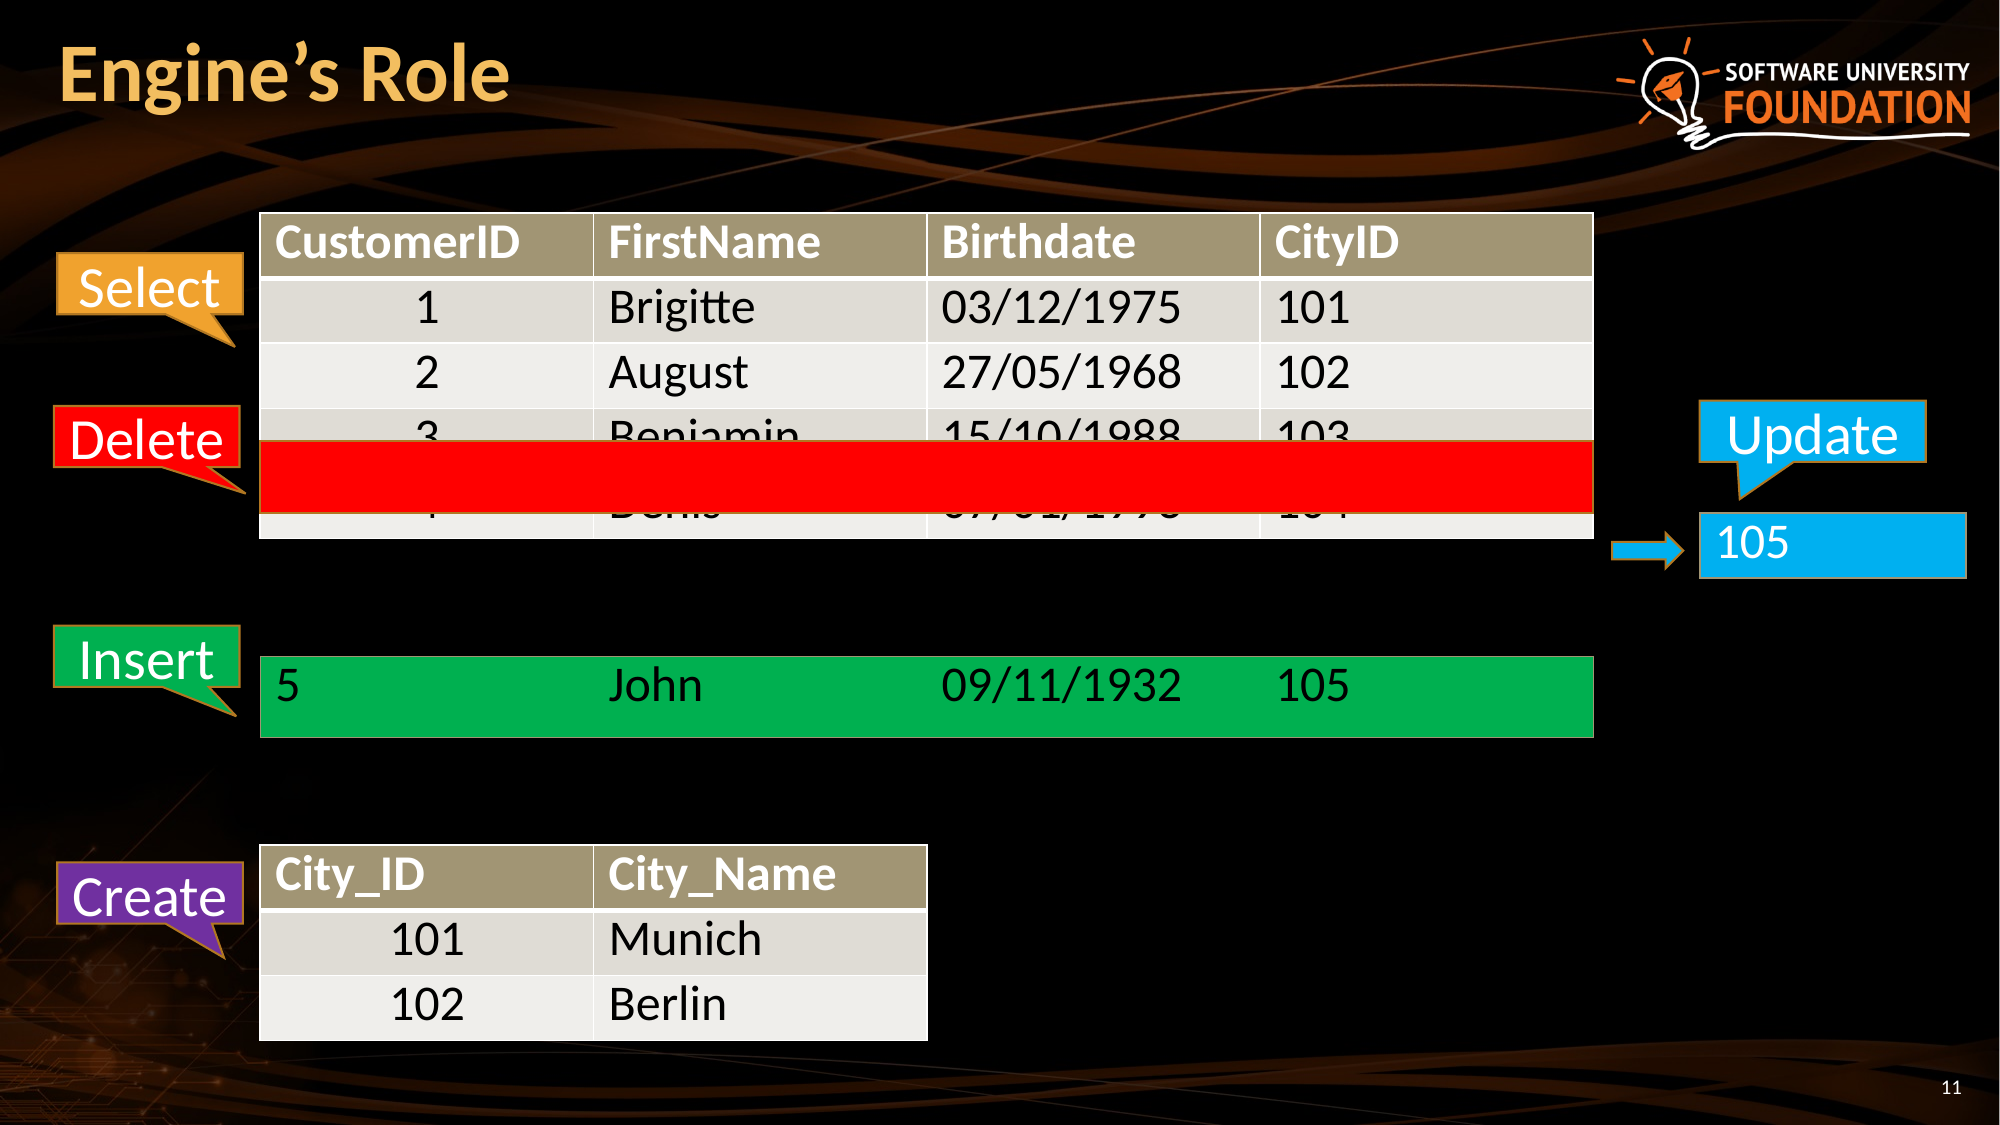

# Engine’s Role
| CustomerID | FirstName | Birthdate | CityID |
| --- | --- | --- | --- |
| 1 | Brigitte | 03/12/1975 | 101 |
| 2 | August | 27/05/1968 | 102 |
| 3 | Benjamin | 15/10/1988 | 103 |
| 4 | Denis | 07/01/1993 | 104 |
Select
Update
Delete

| 105 |
| --- |

Insert
| 5 | John | 09/11/1932 | 105 |
| --- | --- | --- | --- |
| City\_ID | City\_Name |
| --- | --- |
| 101 | Munich |
| 102 | Berlin |
Create
11